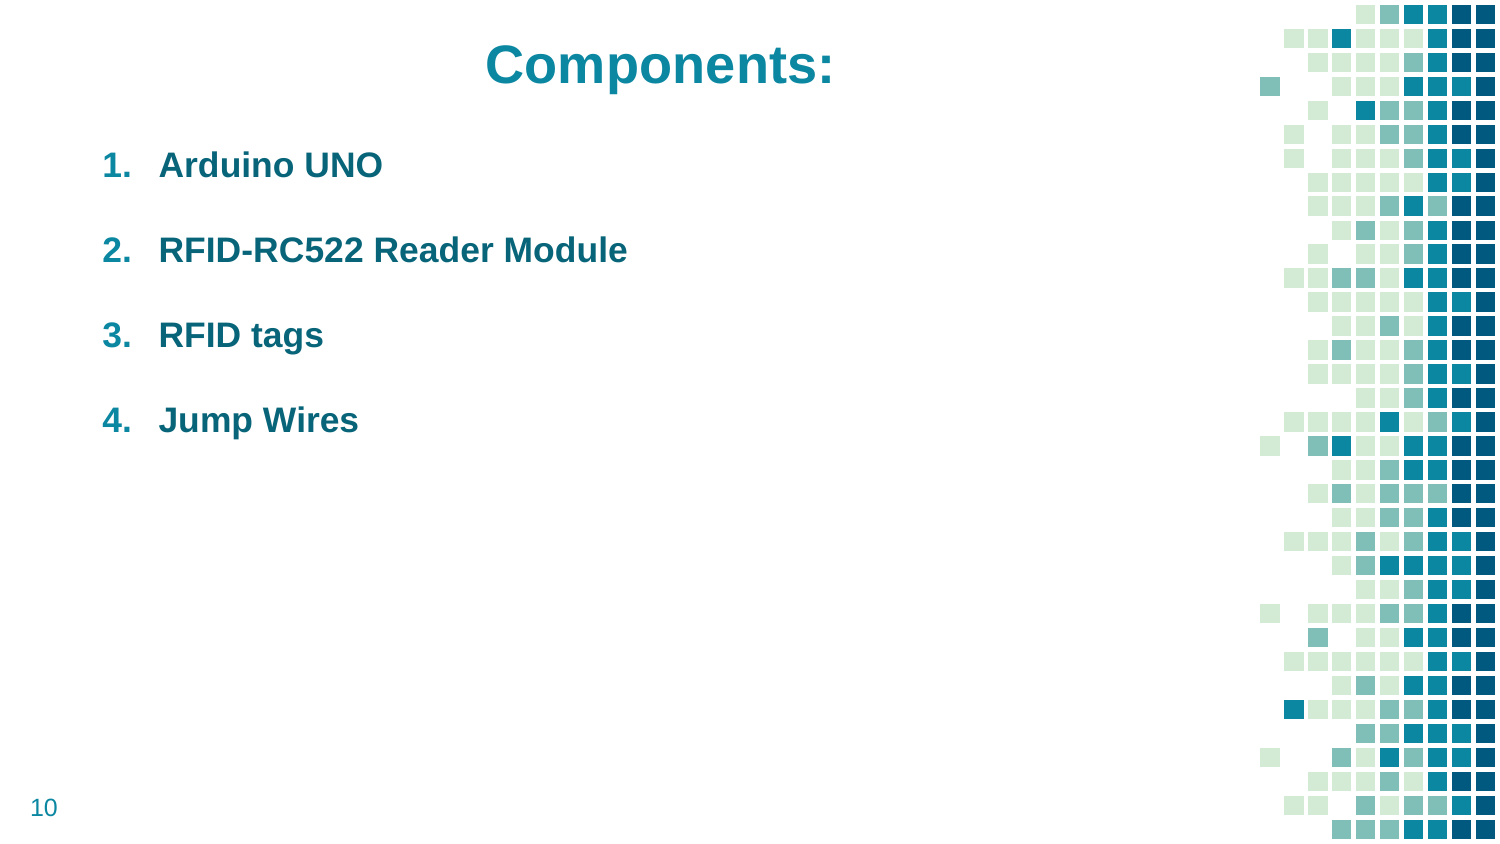

# Components:
Arduino UNO

RFID-RC522 Reader Module

RFID tags

Jump Wires

10